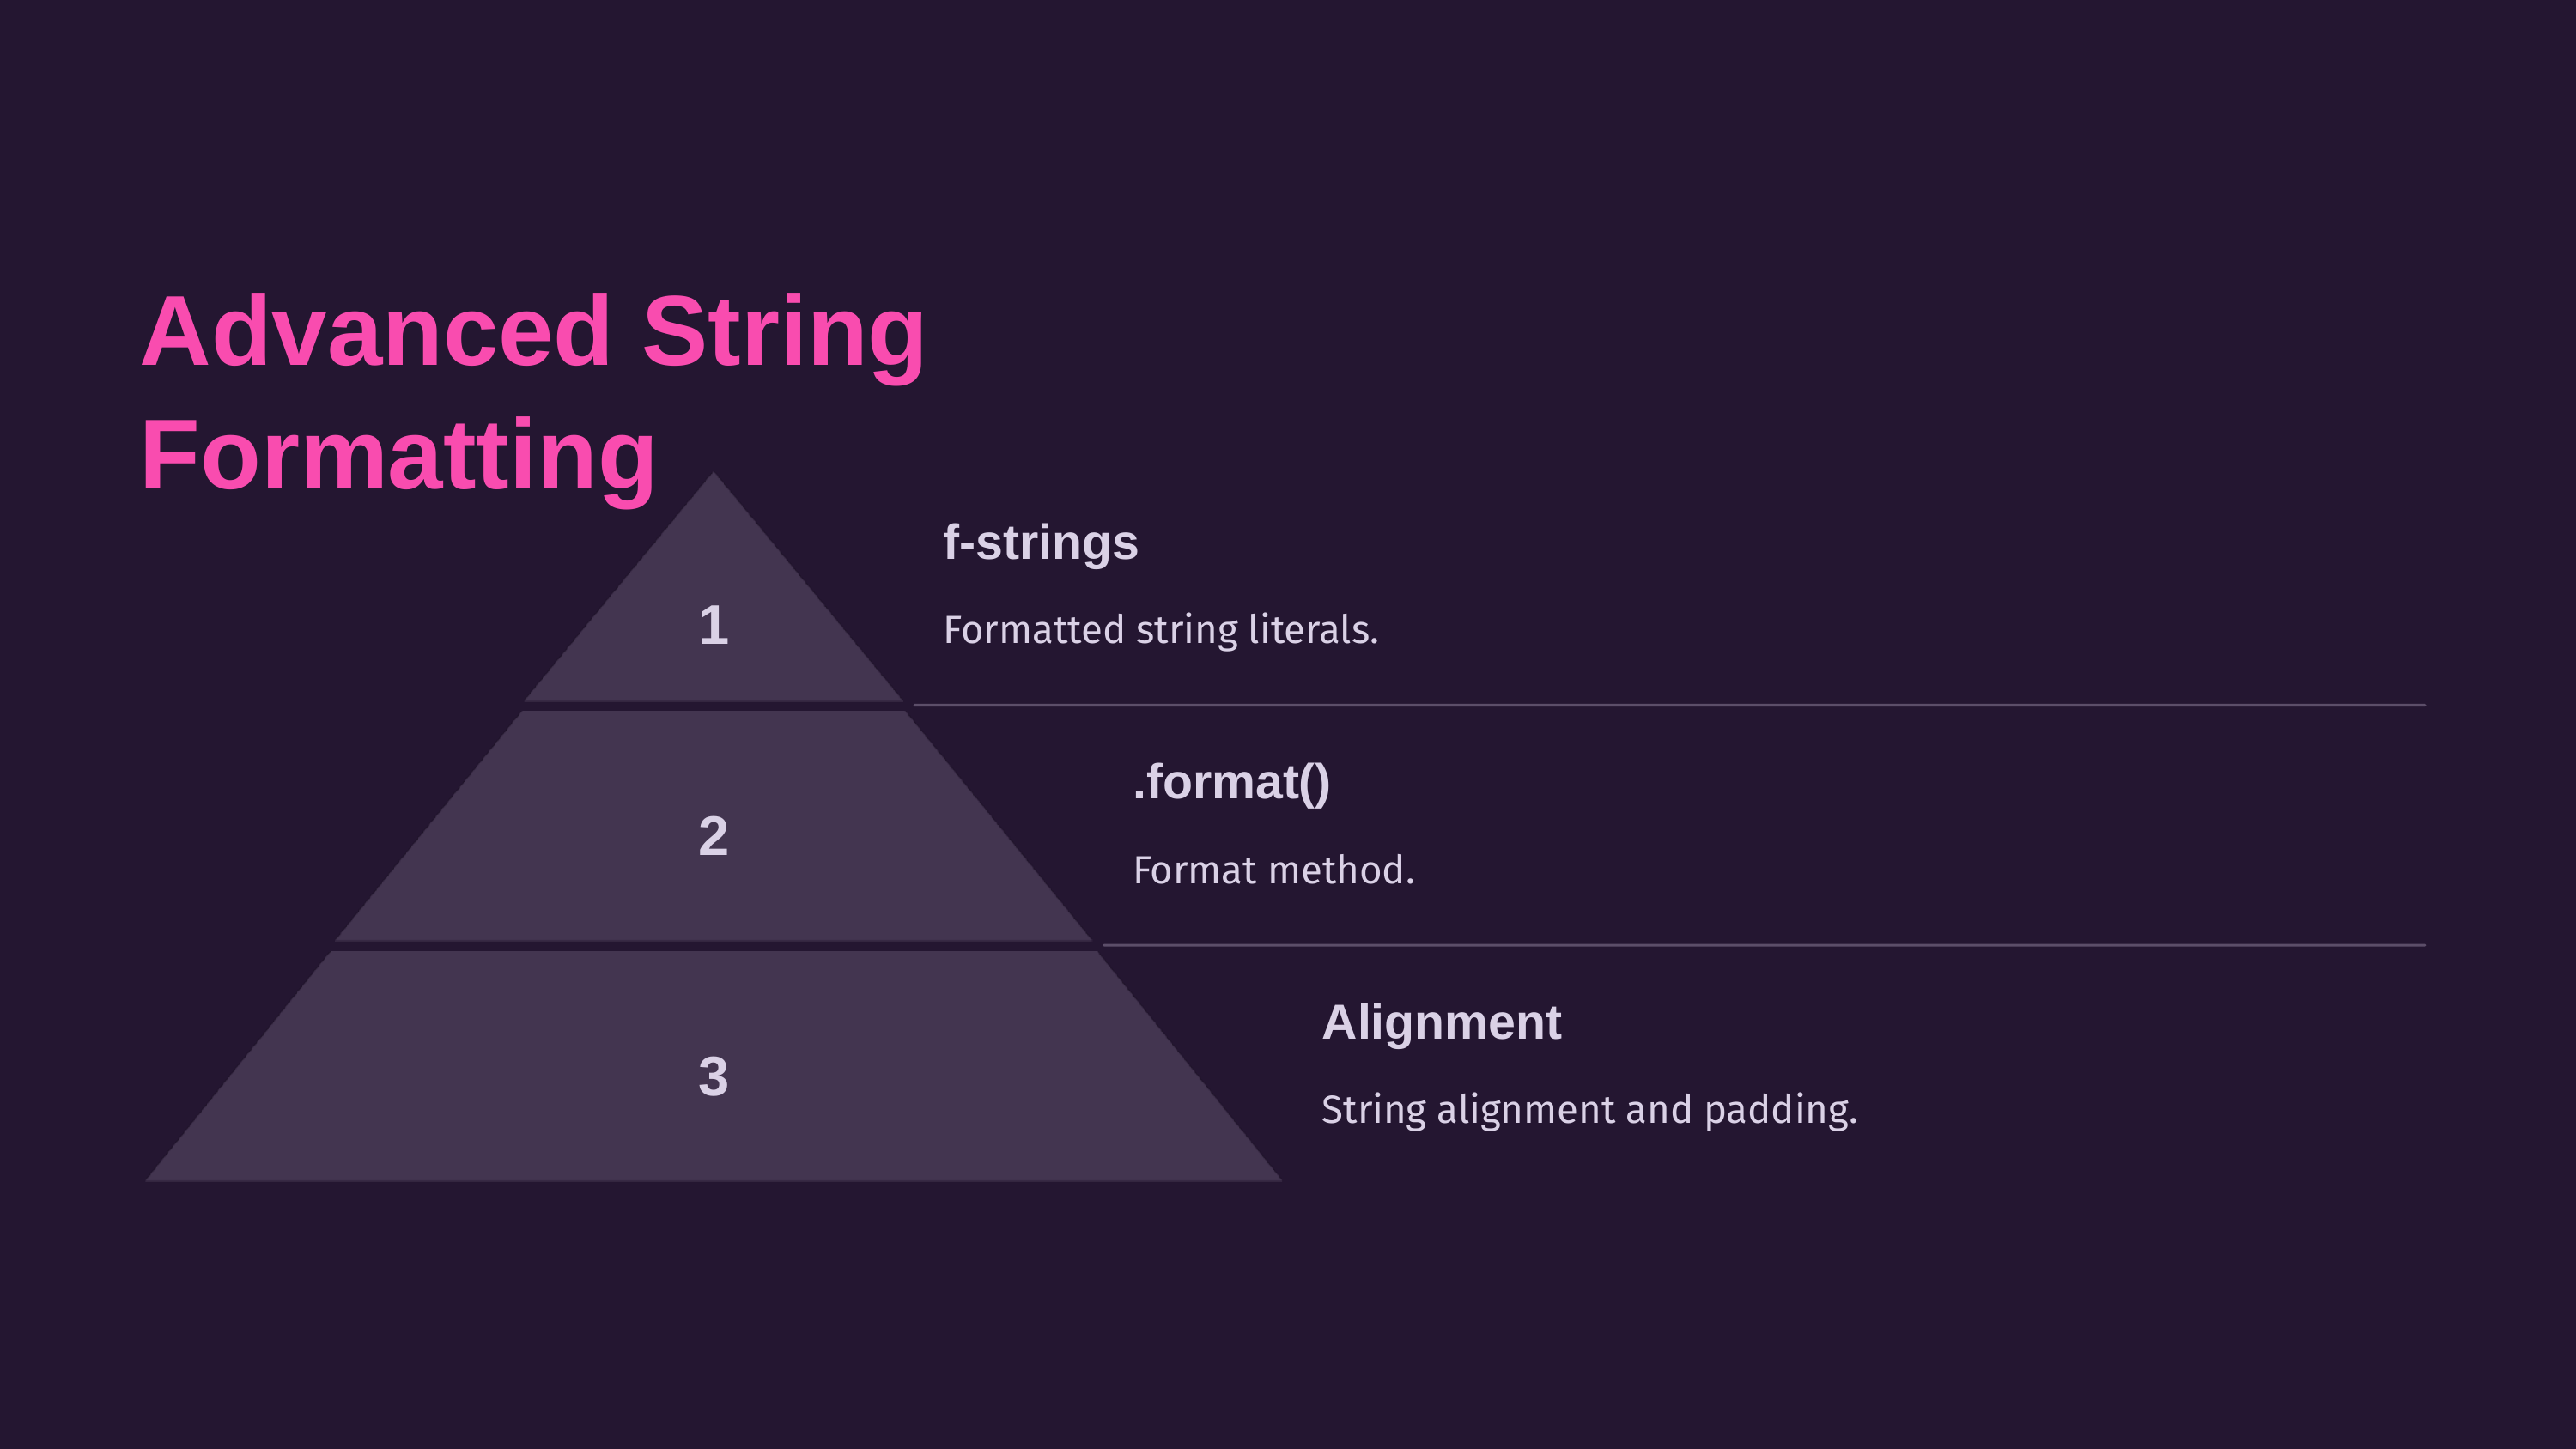

Advanced String Formatting

f-strings

1

Formatted string literals.

.format()

2

Format method.

Alignment

3

String alignment and padding.